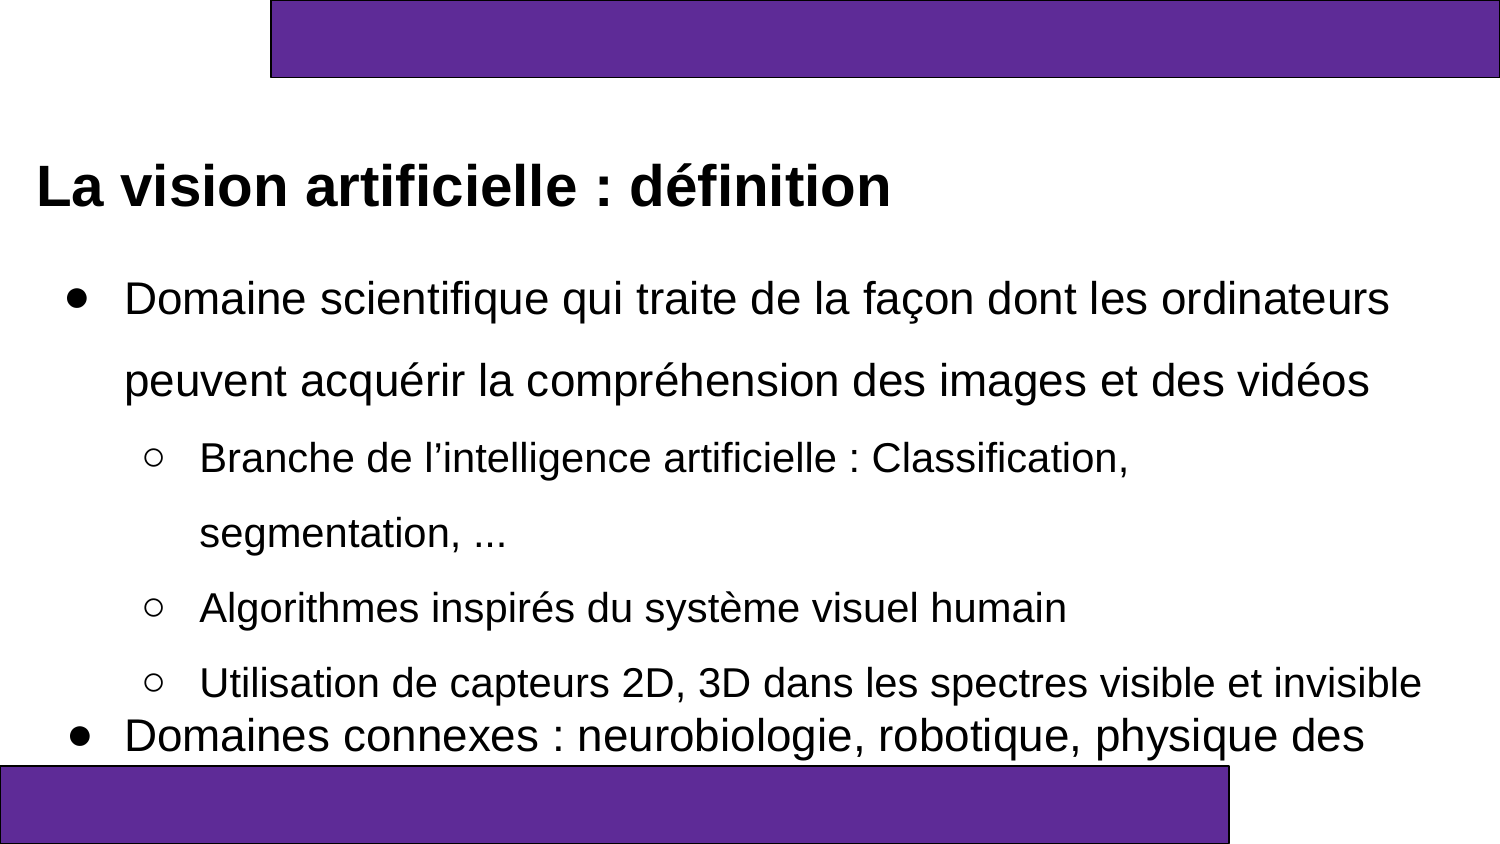

La vision artificielle : définition
Domaine scientifique qui traite de la façon dont les ordinateurs peuvent acquérir la compréhension des images et des vidéos
Branche de l’intelligence artificielle : Classification, segmentation, ...
Algorithmes inspirés du système visuel humain
Utilisation de capteurs 2D, 3D dans les spectres visible et invisible
Domaines connexes : neurobiologie, robotique, physique des matériaux, traitement du signal, informatique, …